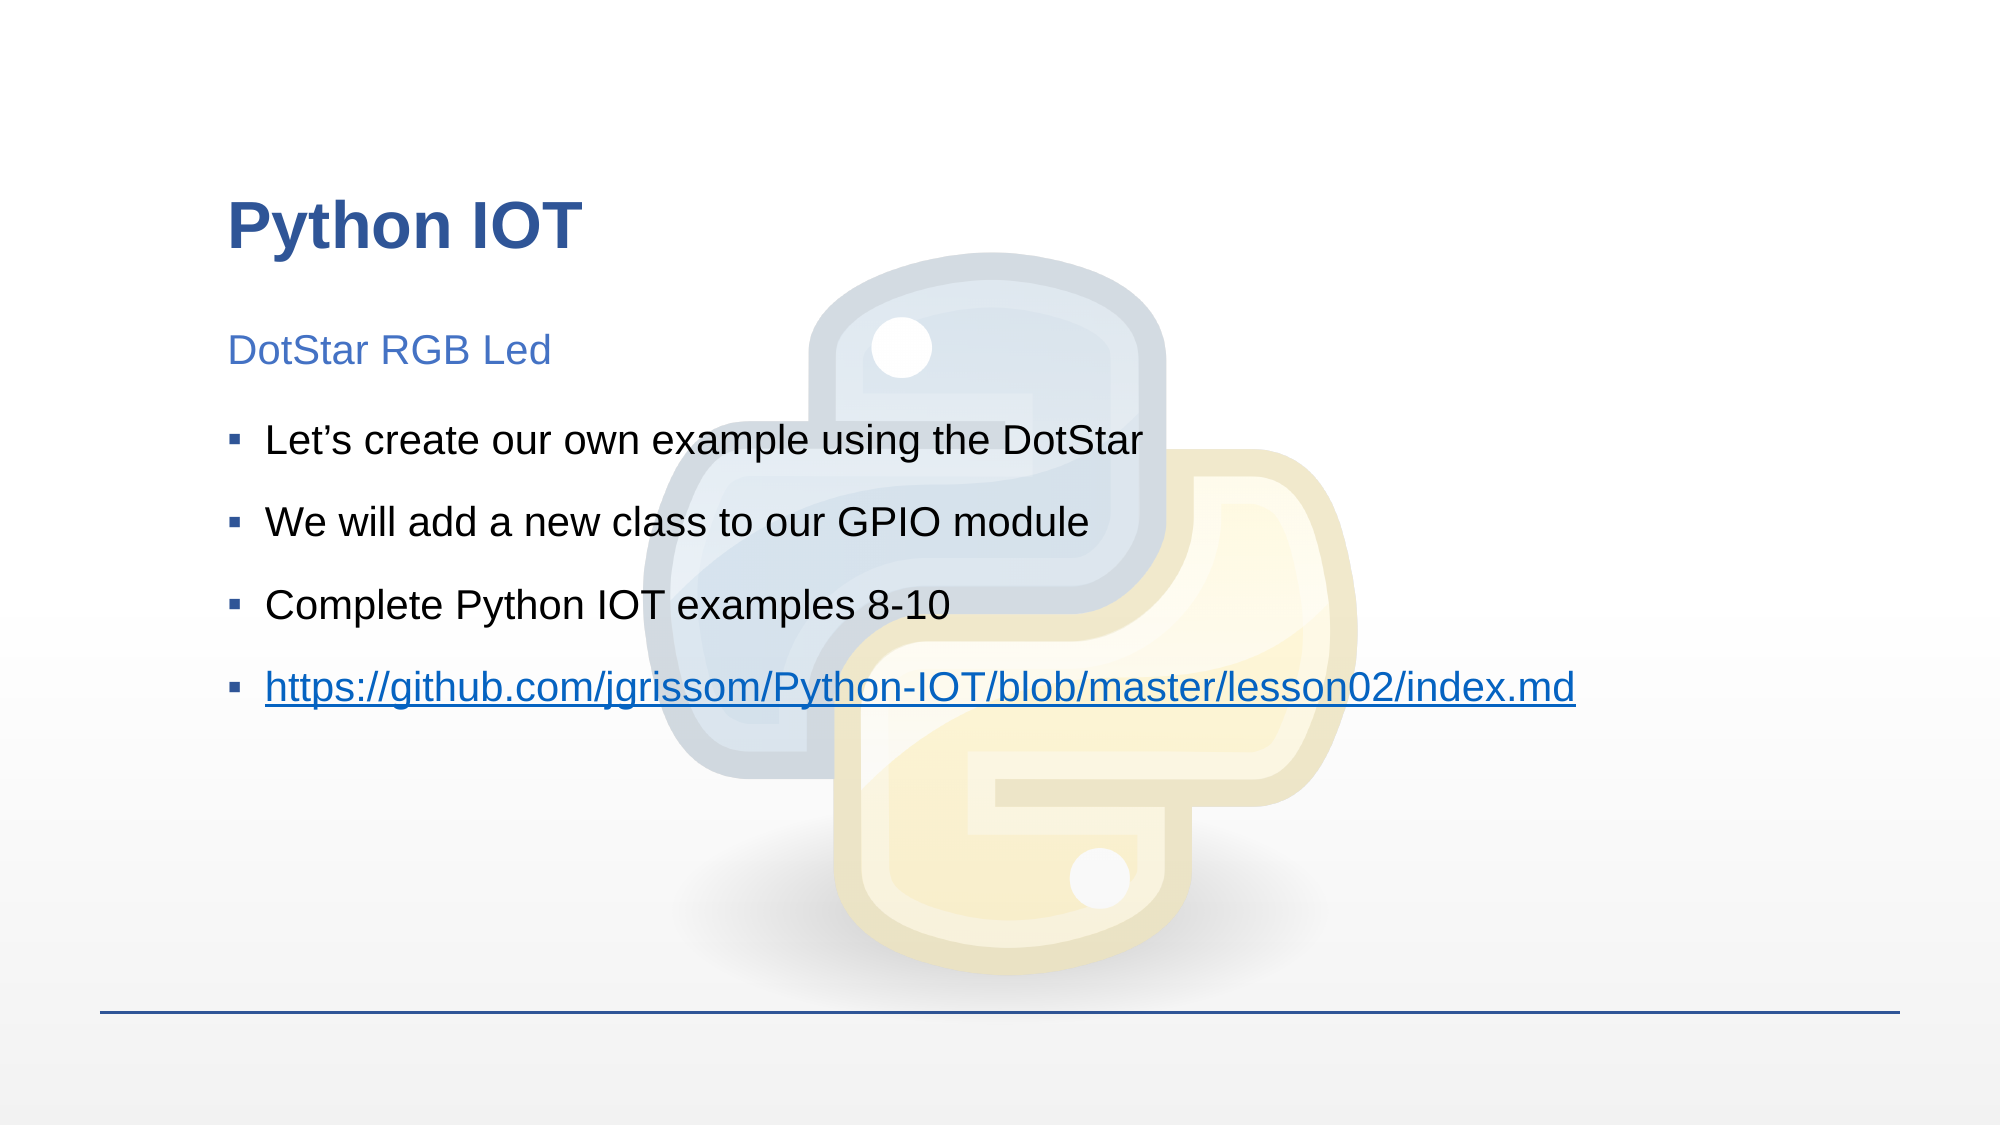

# Python IOT
DotStar RGB Led
Let’s create our own example using the DotStar
We will add a new class to our GPIO module
Complete Python IOT examples 8-10
https://github.com/jgrissom/Python-IOT/blob/master/lesson02/index.md